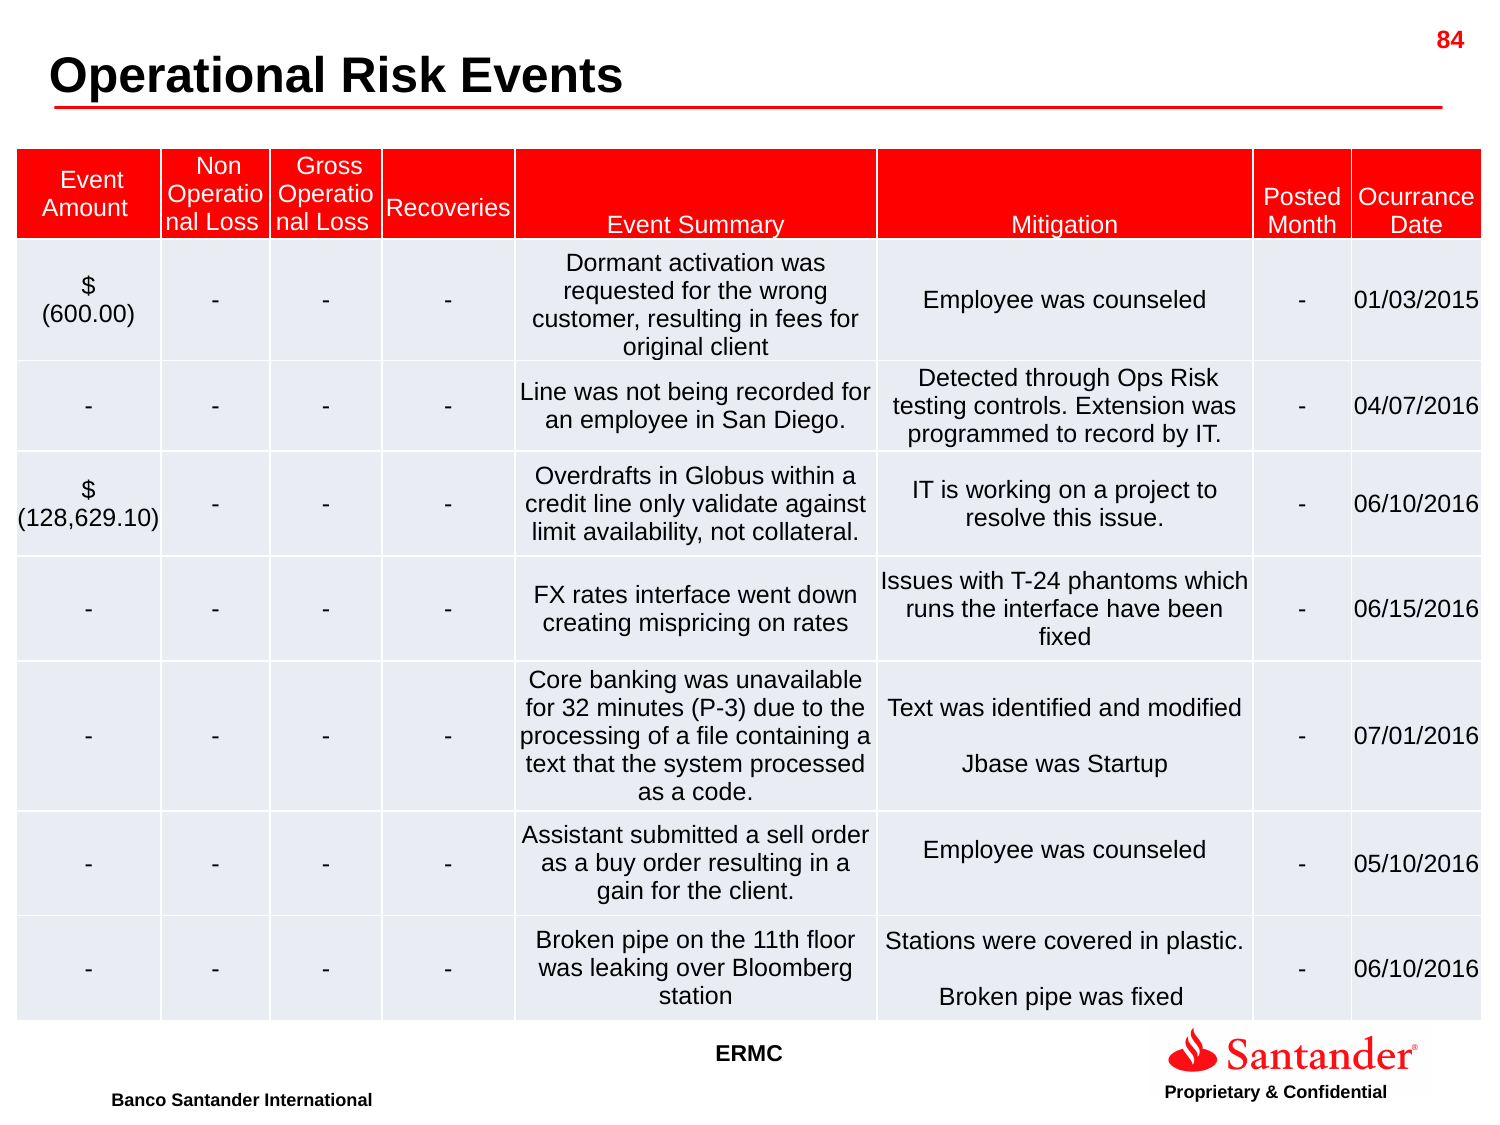

Operational Risk Events
| Event Amount | Non Operational Loss | Gross Operational Loss | Recoveries | Event Summary | Mitigation | Posted Month | Ocurrance Date |
| --- | --- | --- | --- | --- | --- | --- | --- |
| $ (600.00) | - | - | - | Dormant activation was requested for the wrong customer, resulting in fees for original client | Employee was counseled | - | 01/03/2015 |
| - | - | - | - | Line was not being recorded for an employee in San Diego. | Detected through Ops Risk testing controls. Extension was programmed to record by IT. | - | 04/07/2016 |
| $ (128,629.10) | - | - | - | Overdrafts in Globus within a credit line only validate against limit availability, not collateral. | IT is working on a project to resolve this issue. | - | 06/10/2016 |
| - | - | - | - | FX rates interface went down creating mispricing on rates | Issues with T-24 phantoms which runs the interface have been fixed | - | 06/15/2016 |
| - | - | - | - | Core banking was unavailable for 32 minutes (P-3) due to the processing of a file containing a text that the system processed as a code. | Text was identified and modified Jbase was Startup | - | 07/01/2016 |
| - | - | - | - | Assistant submitted a sell order as a buy order resulting in a gain for the client. | Employee was counseled | - | 05/10/2016 |
| - | - | - | - | Broken pipe on the 11th floor was leaking over Bloomberg station | Stations were covered in plastic. Broken pipe was fixed | - | 06/10/2016 |
ERMC